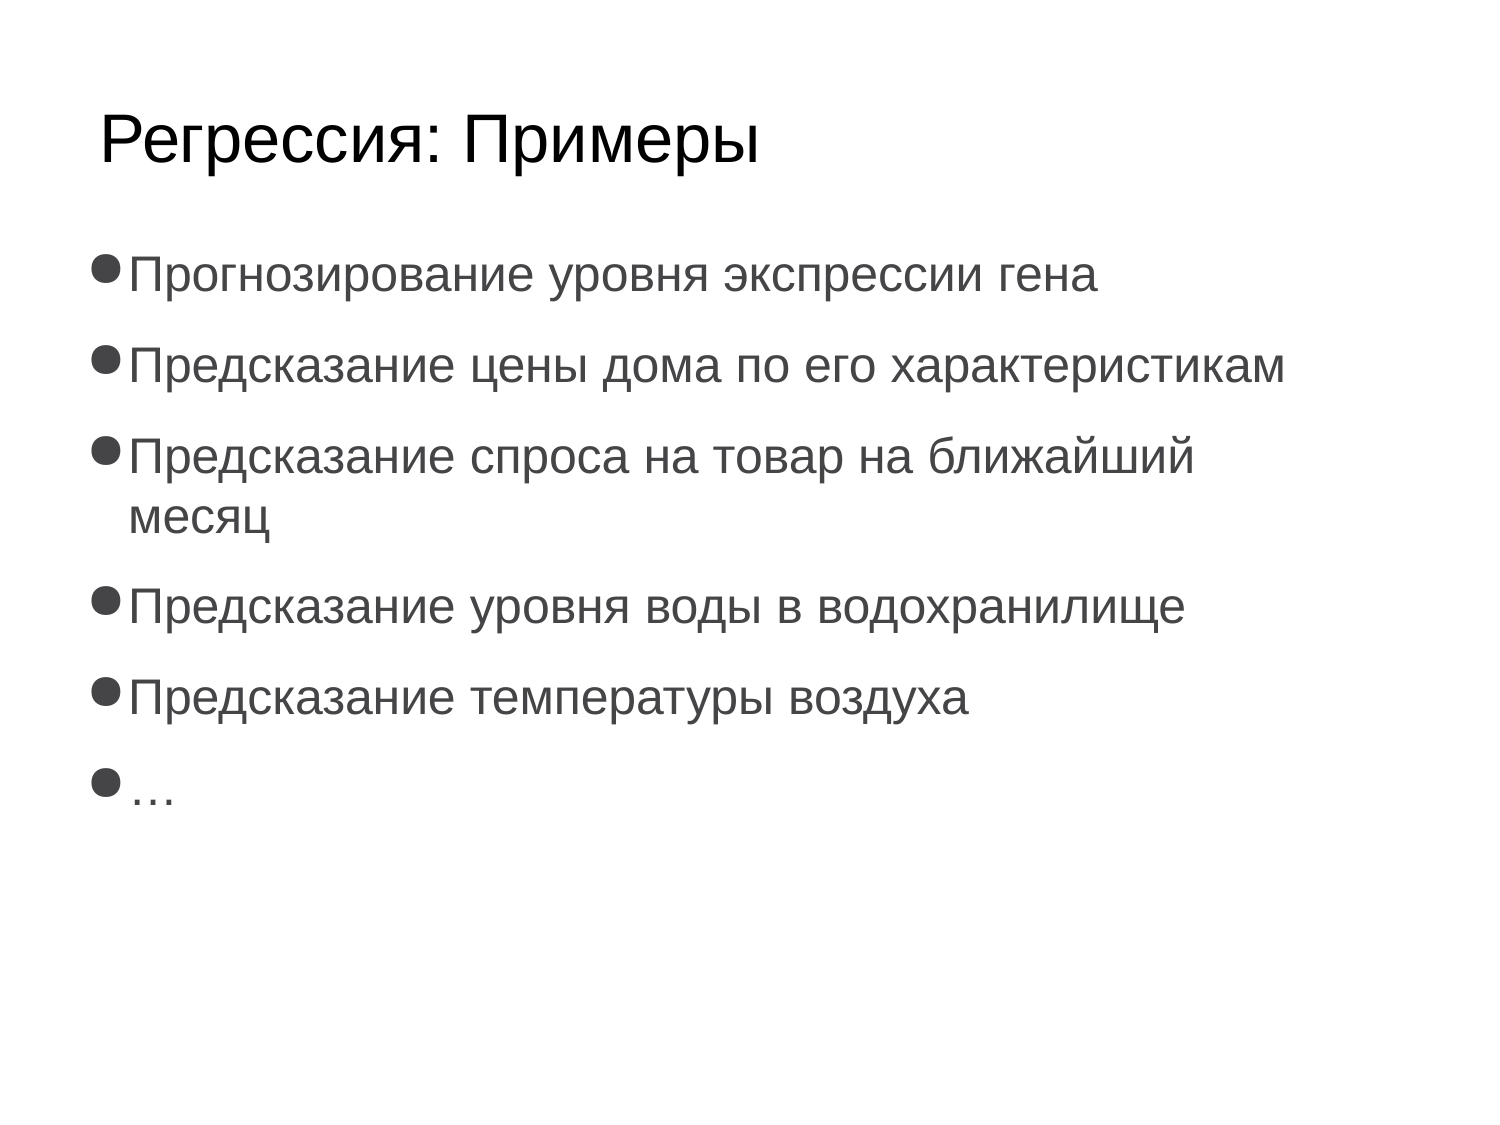

# Регрессия: Примеры
Прогнозирование уровня экспрессии гена
Предсказание цены дома по его характеристикам
Предсказание спроса на товар на ближайший месяц
Предсказание уровня воды в водохранилище
Предсказание температуры воздуха
…